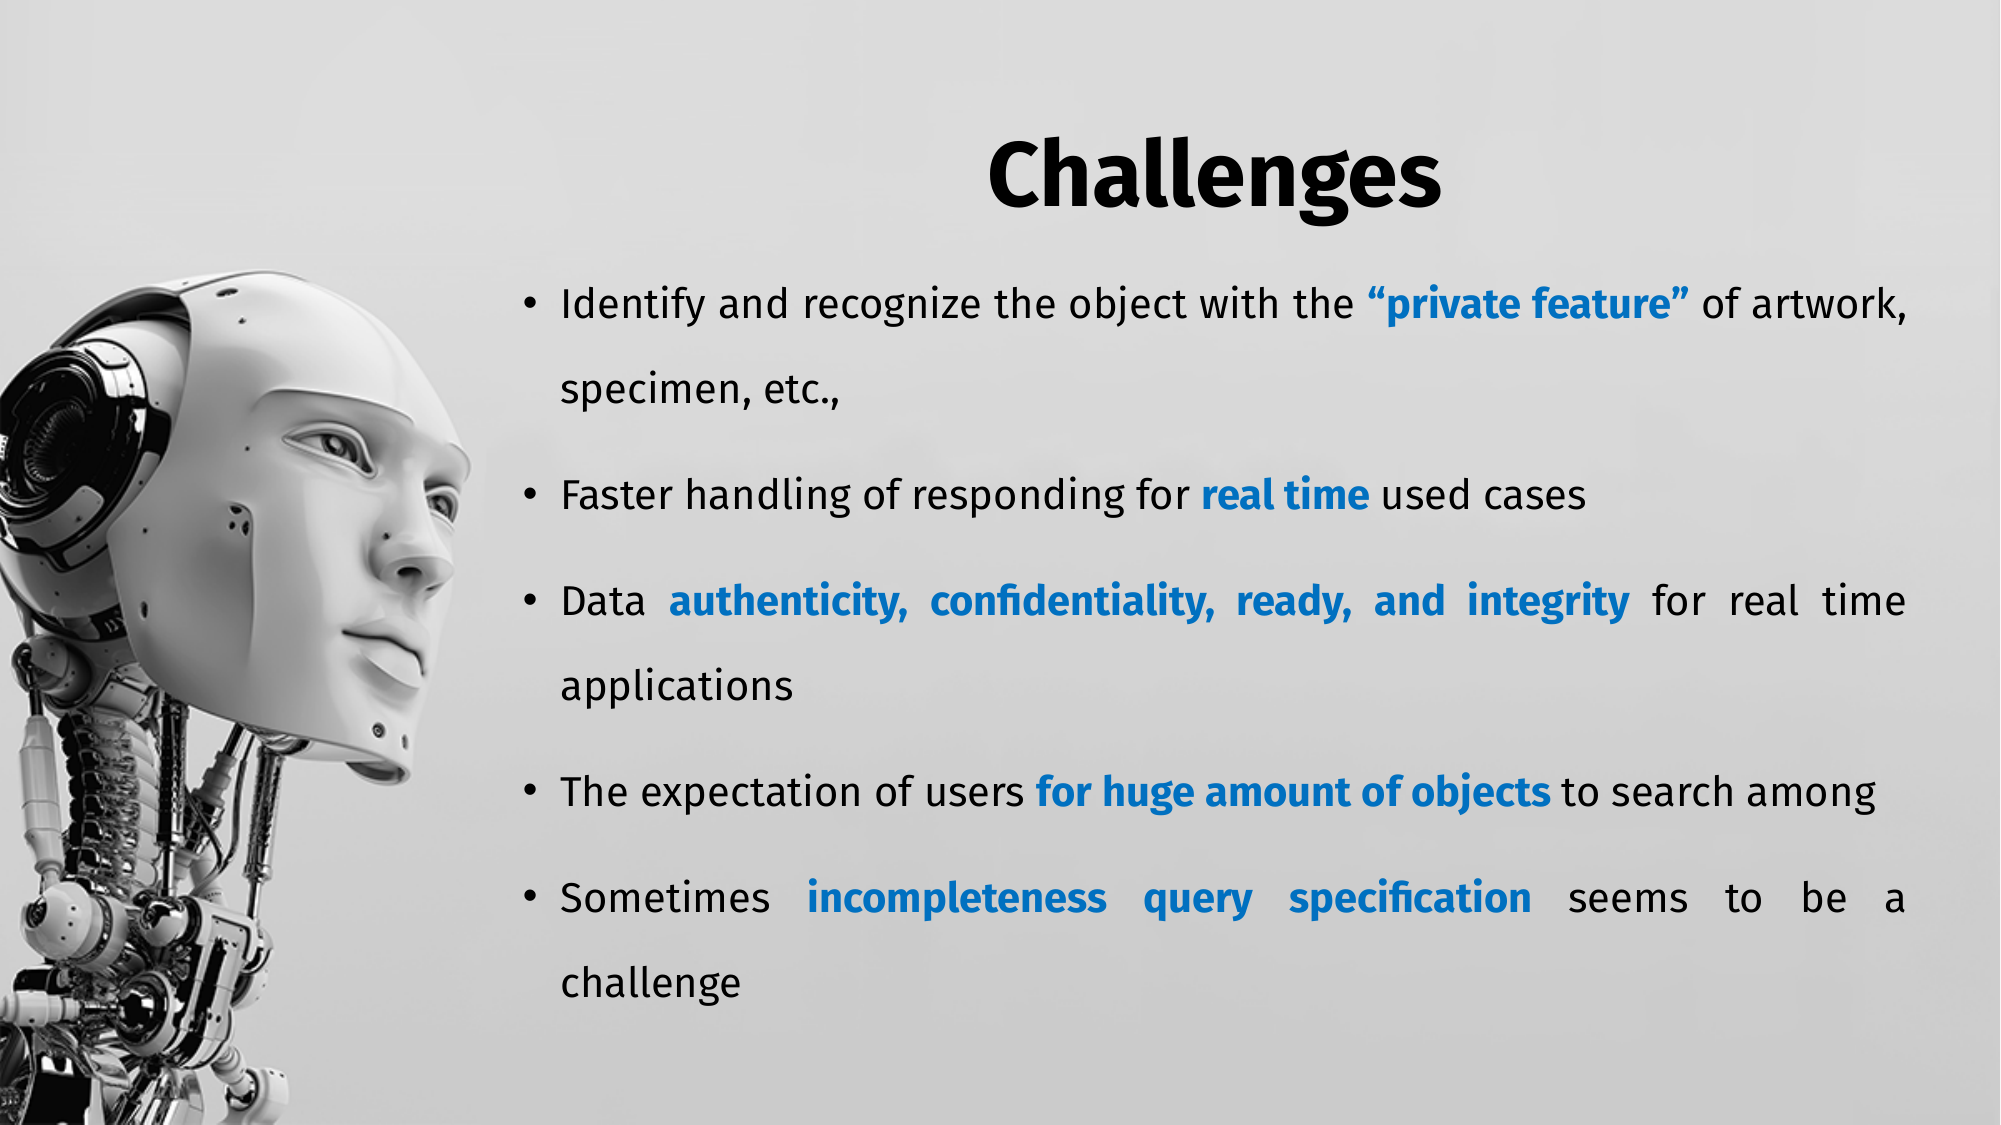

# Challenges
Identify and recognize the object with the “private feature” of artwork, specimen, etc.,
Faster handling of responding for real time used cases
Data authenticity, confidentiality, ready, and integrity for real time applications
The expectation of users for huge amount of objects to search among
Sometimes incompleteness query specification seems to be a challenge